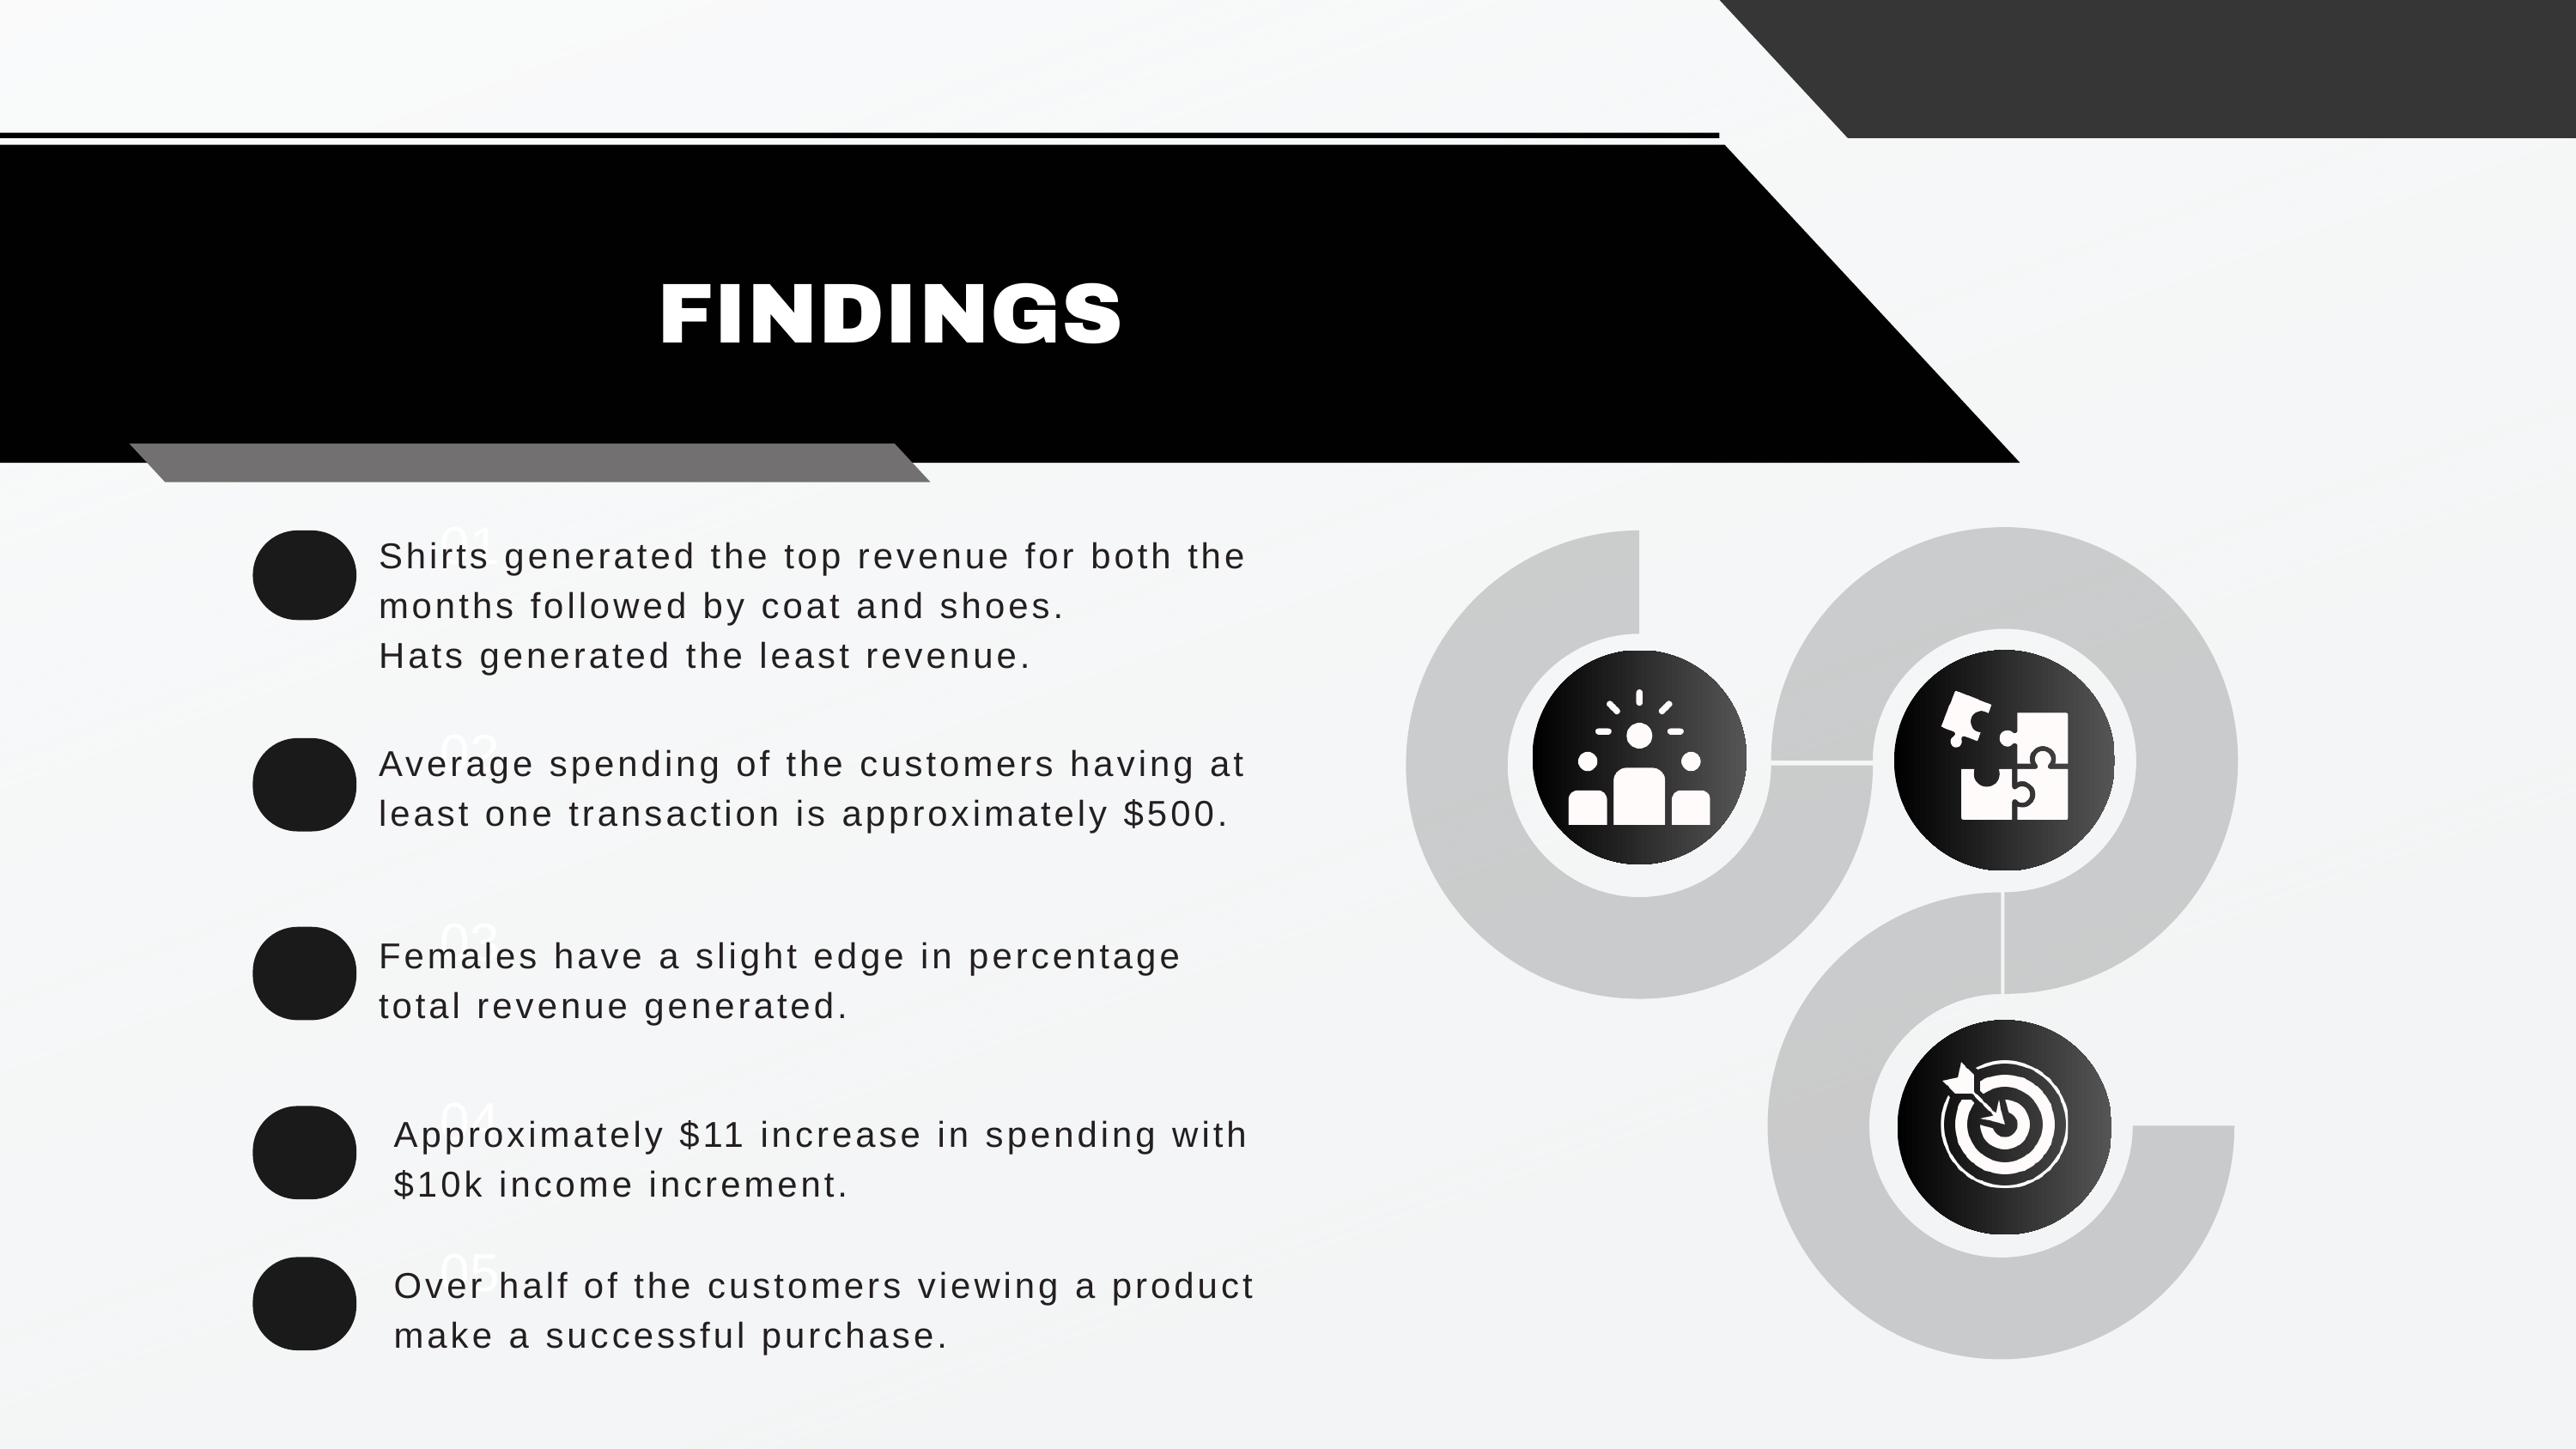

FINDINGS

Shirts generated the top revenue for both the months followed by coat and shoes.
Hats generated the least revenue.

01

Average spending of the customers having at least one transaction is approximately $500.

02

Females have a slight edge in percentage total revenue generated.

03

Approximately $11 increase in spending with $10k income increment.

04
Over half of the customers viewing a product make a successful purchase.

05